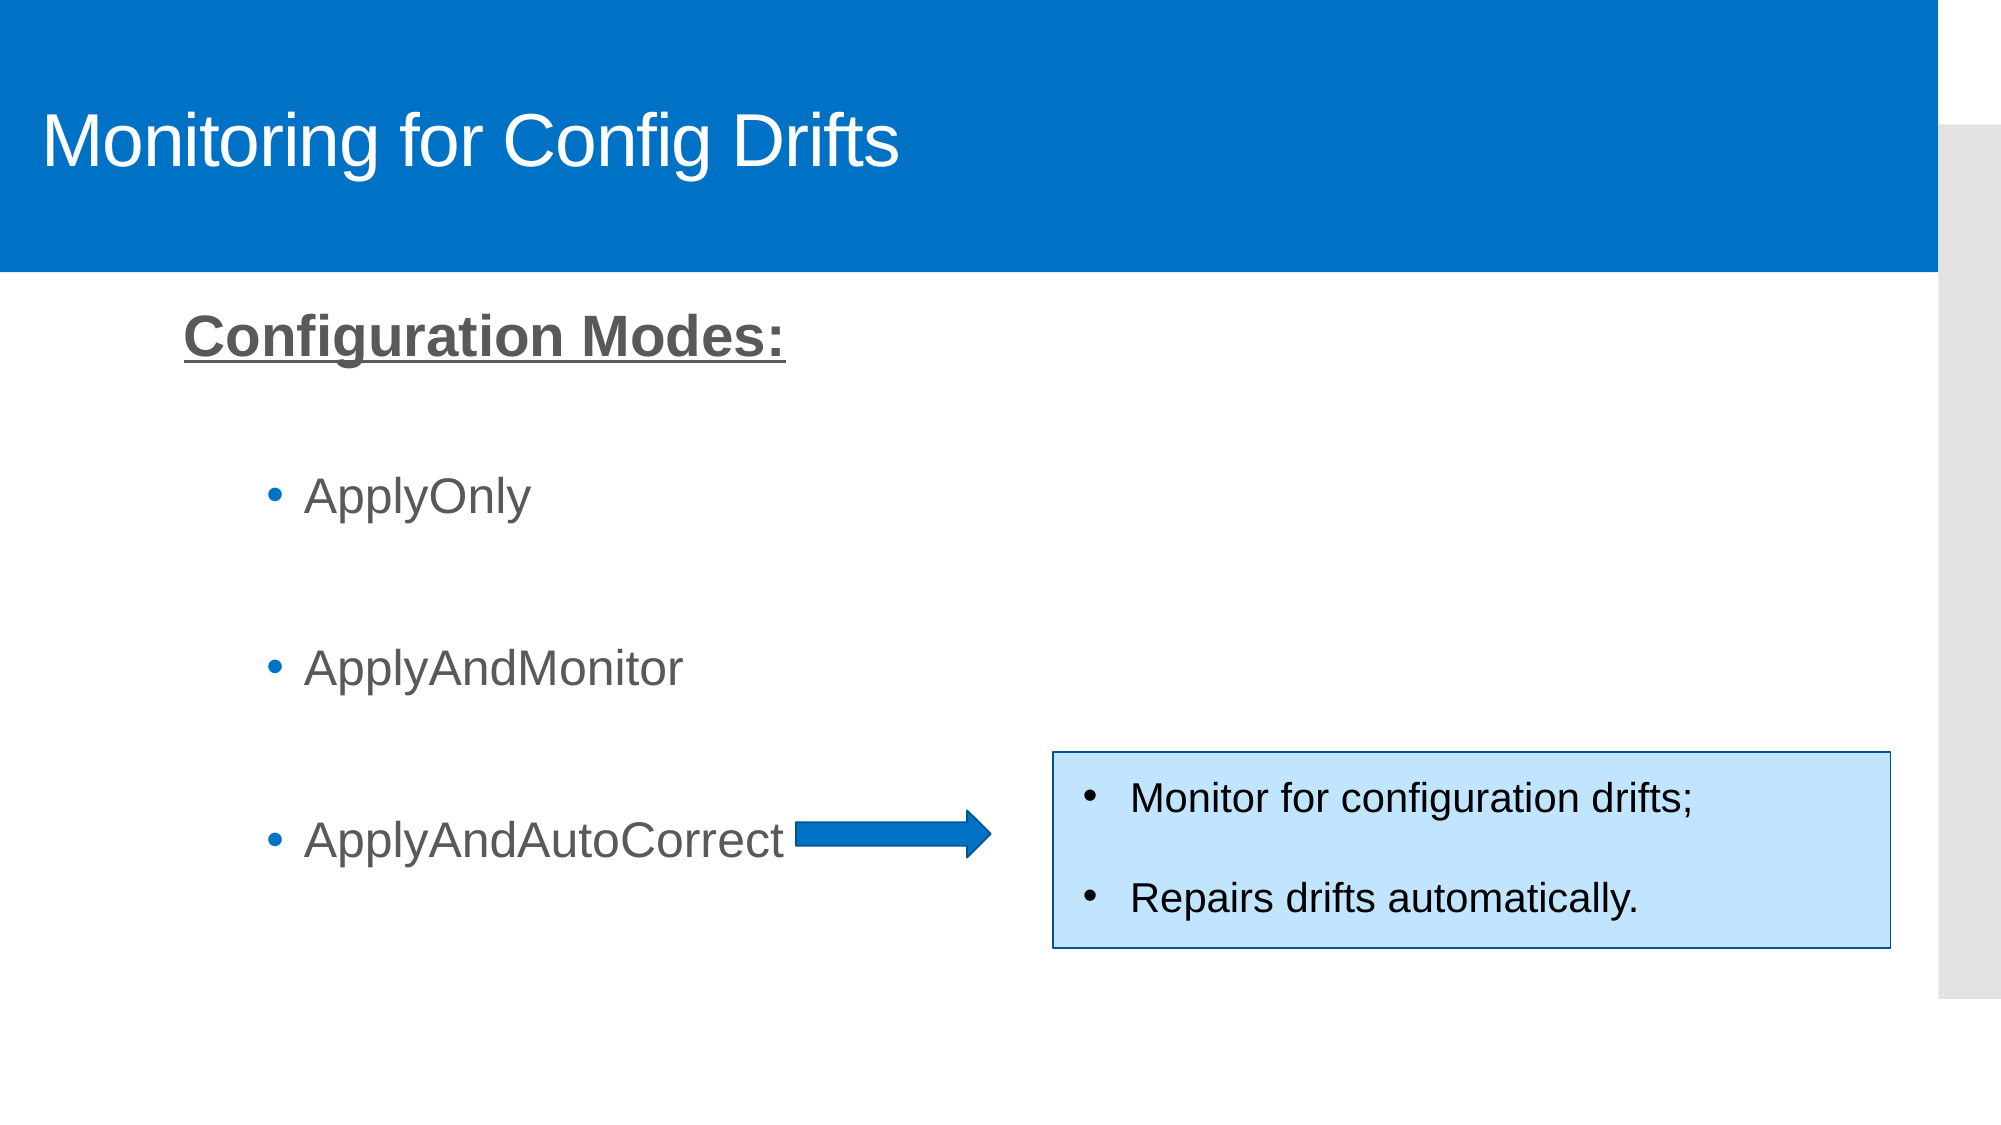

# Monitoring for Config Drifts
Configuration Modes:

ApplyOnly

ApplyAndMonitor

ApplyAndAutoCorrect

Monitor for configuration drifts;

Repairs drifts automatically.